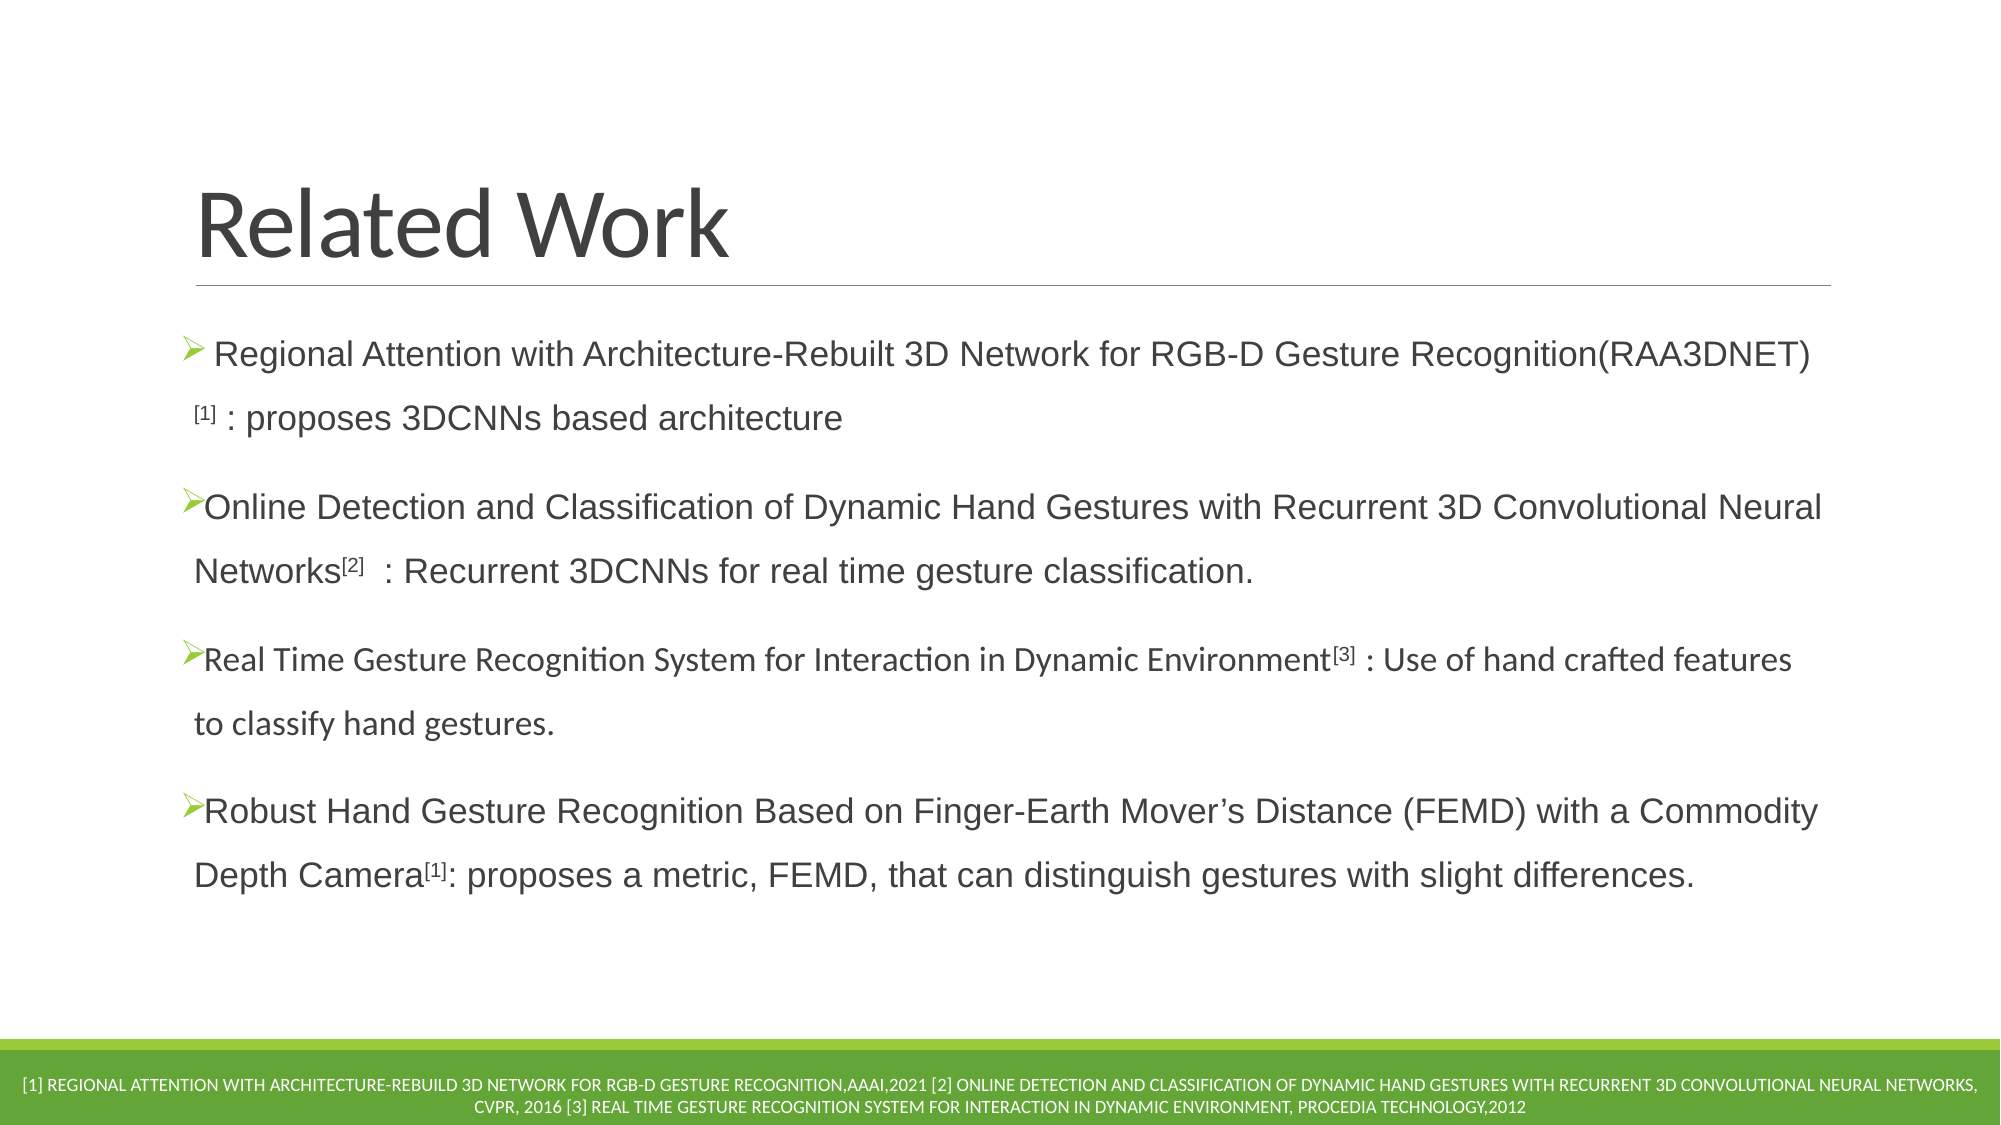

# Related Work
 Regional Attention with Architecture-Rebuilt 3D Network for RGB-D Gesture Recognition(RAA3DNET)[1] : proposes 3DCNNs based architecture
Online Detection and Classification of Dynamic Hand Gestures with Recurrent 3D Convolutional Neural Networks[2]  : Recurrent 3DCNNs for real time gesture classification.
Real Time Gesture Recognition System for Interaction in Dynamic Environment[3] : Use of hand crafted features to classify hand gestures.
Robust Hand Gesture Recognition Based on Finger-Earth Mover’s Distance (FEMD) with a Commodity Depth Camera[1]: proposes a metric, FEMD, that can distinguish gestures with slight differences.
[1] Regional Attention with Architecture-Rebuild 3D Network for RGB-D gesture recognition,AAAI,2021 [2] Online Detection and Classification of Dynamic Hand Gestures with Recurrent 3D Convolutional Neural Networks, CVPR, 2016 [3] Real Time Gesture Recognition System for Interaction in Dynamic Environment, Procedia Technology,2012